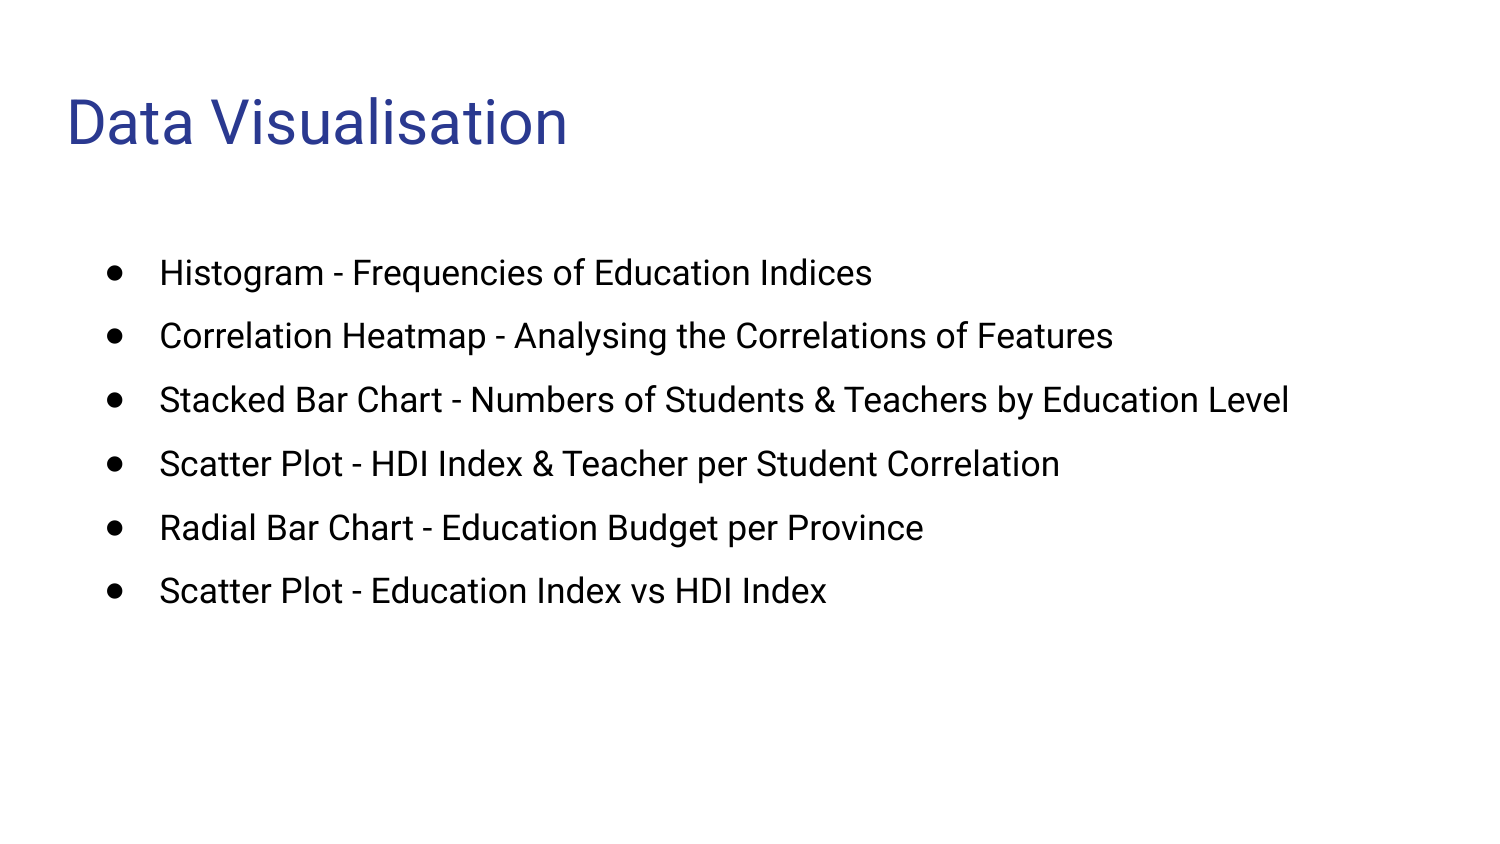

# Data Visualisation
Histogram - Frequencies of Education Indices
Correlation Heatmap - Analysing the Correlations of Features
Stacked Bar Chart - Numbers of Students & Teachers by Education Level
Scatter Plot - HDI Index & Teacher per Student Correlation
Radial Bar Chart - Education Budget per Province
Scatter Plot - Education Index vs HDI Index